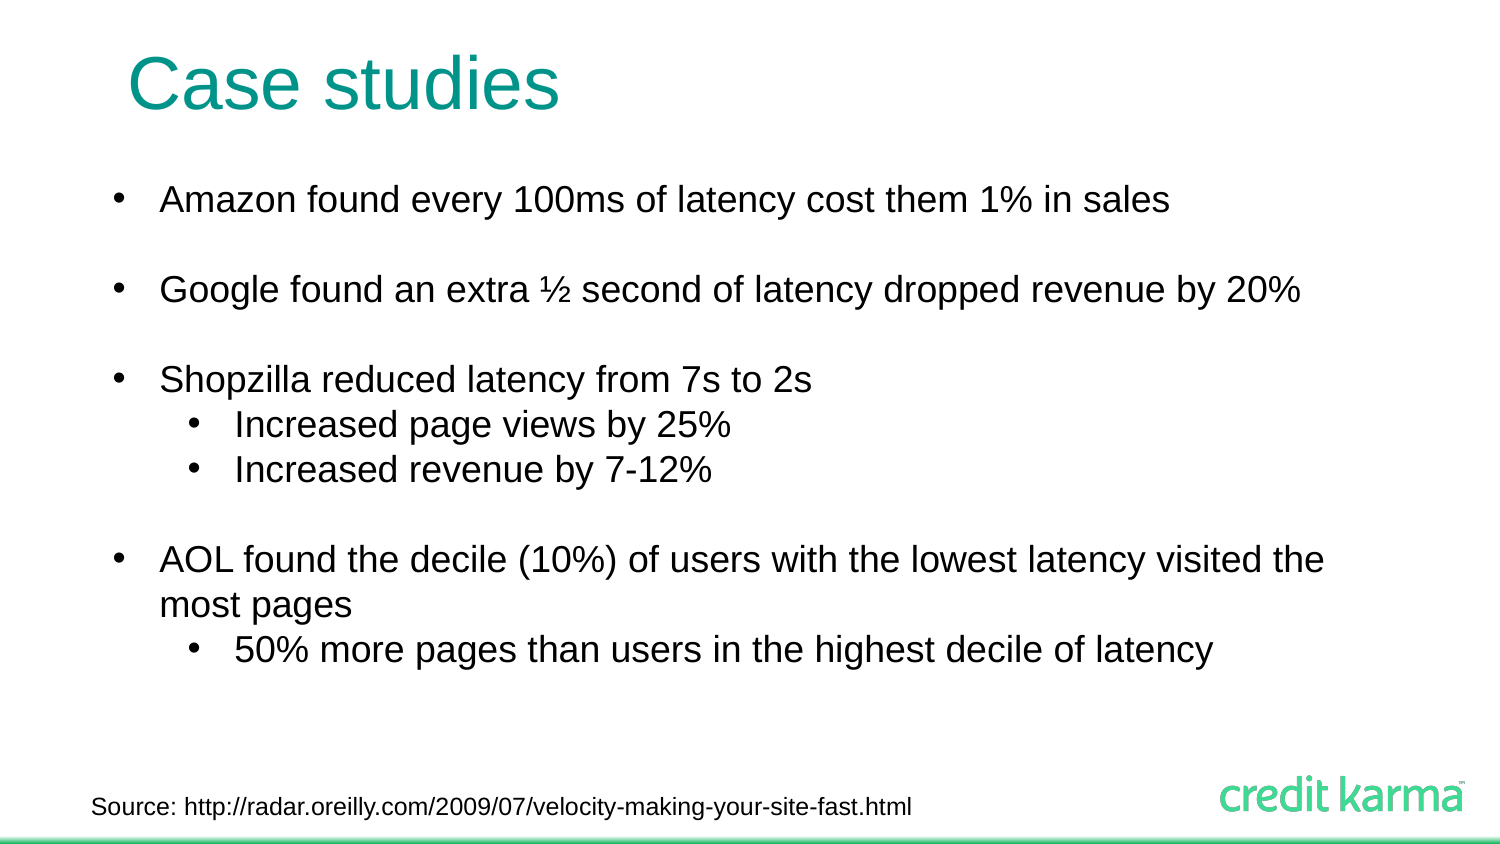

# Case studies
Amazon found every 100ms of latency cost them 1% in sales

Google found an extra ½ second of latency dropped revenue by 20%

Shopzilla reduced latency from 7s to 2s
Increased page views by 25%
Increased revenue by 7-12%

AOL found the decile (10%) of users with the lowest latency visited the most pages
50% more pages than users in the highest decile of latency

Source: http://radar.oreilly.com/2009/07/velocity-making-your-site-fast.html